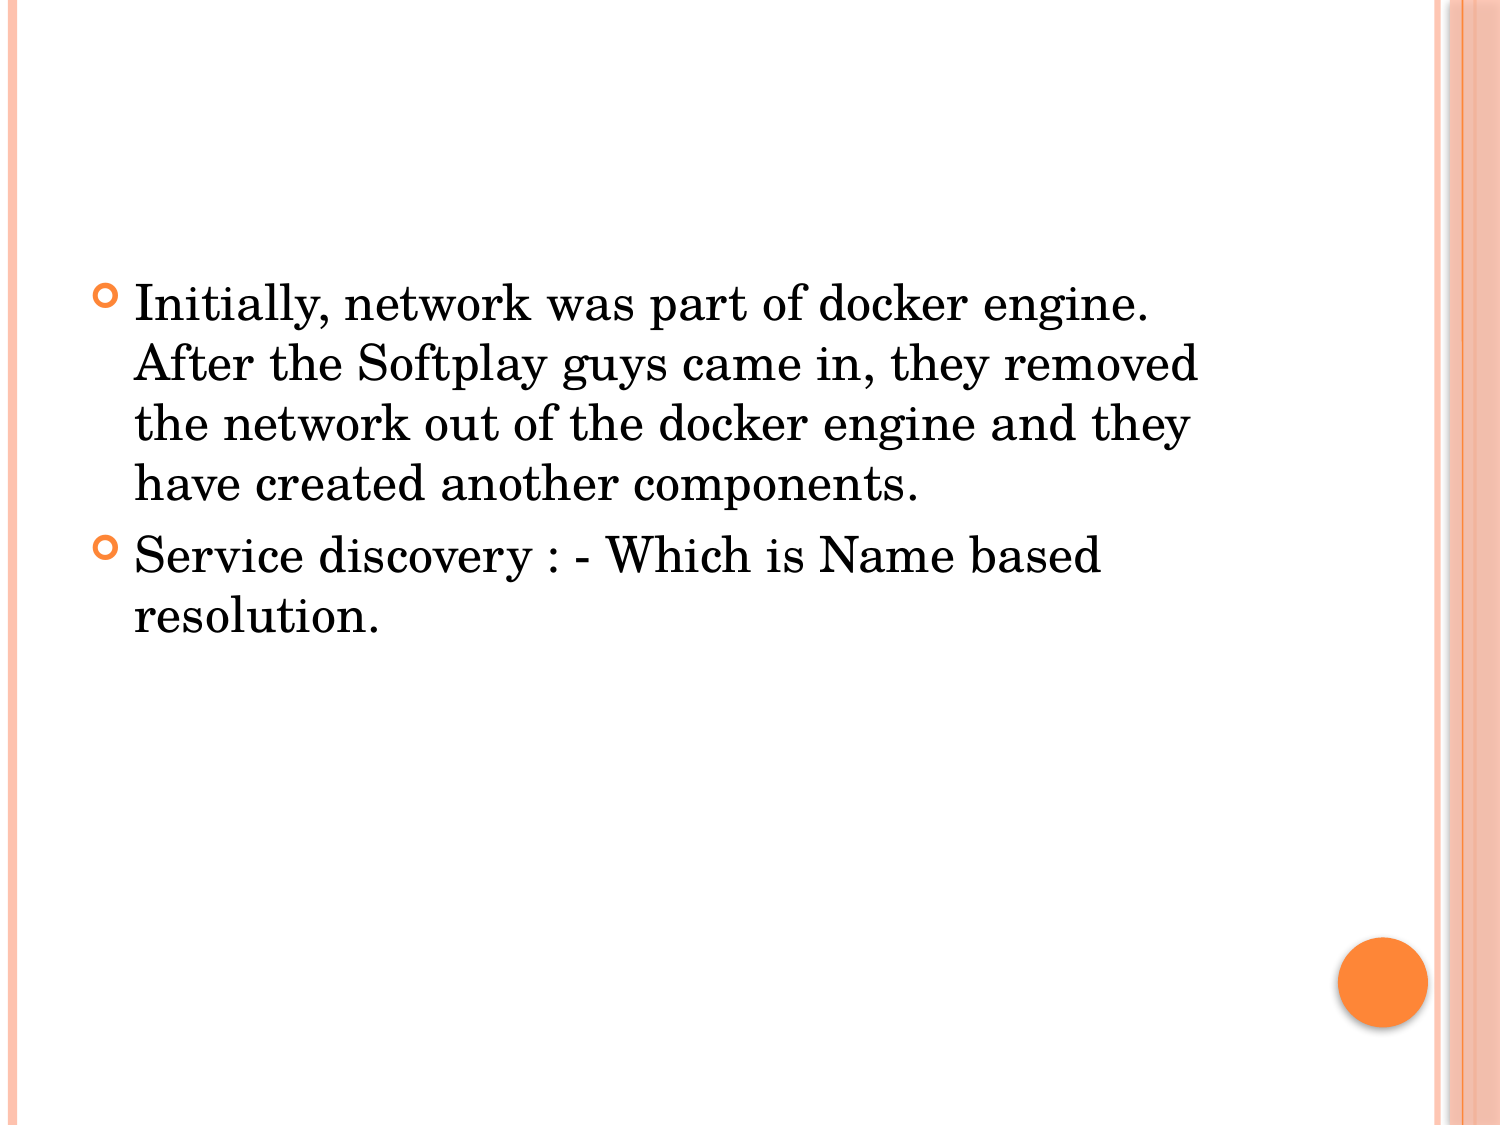

#
Initially, network was part of docker engine. After the Softplay guys came in, they removed the network out of the docker engine and they have created another components.
Service discovery : - Which is Name based resolution.